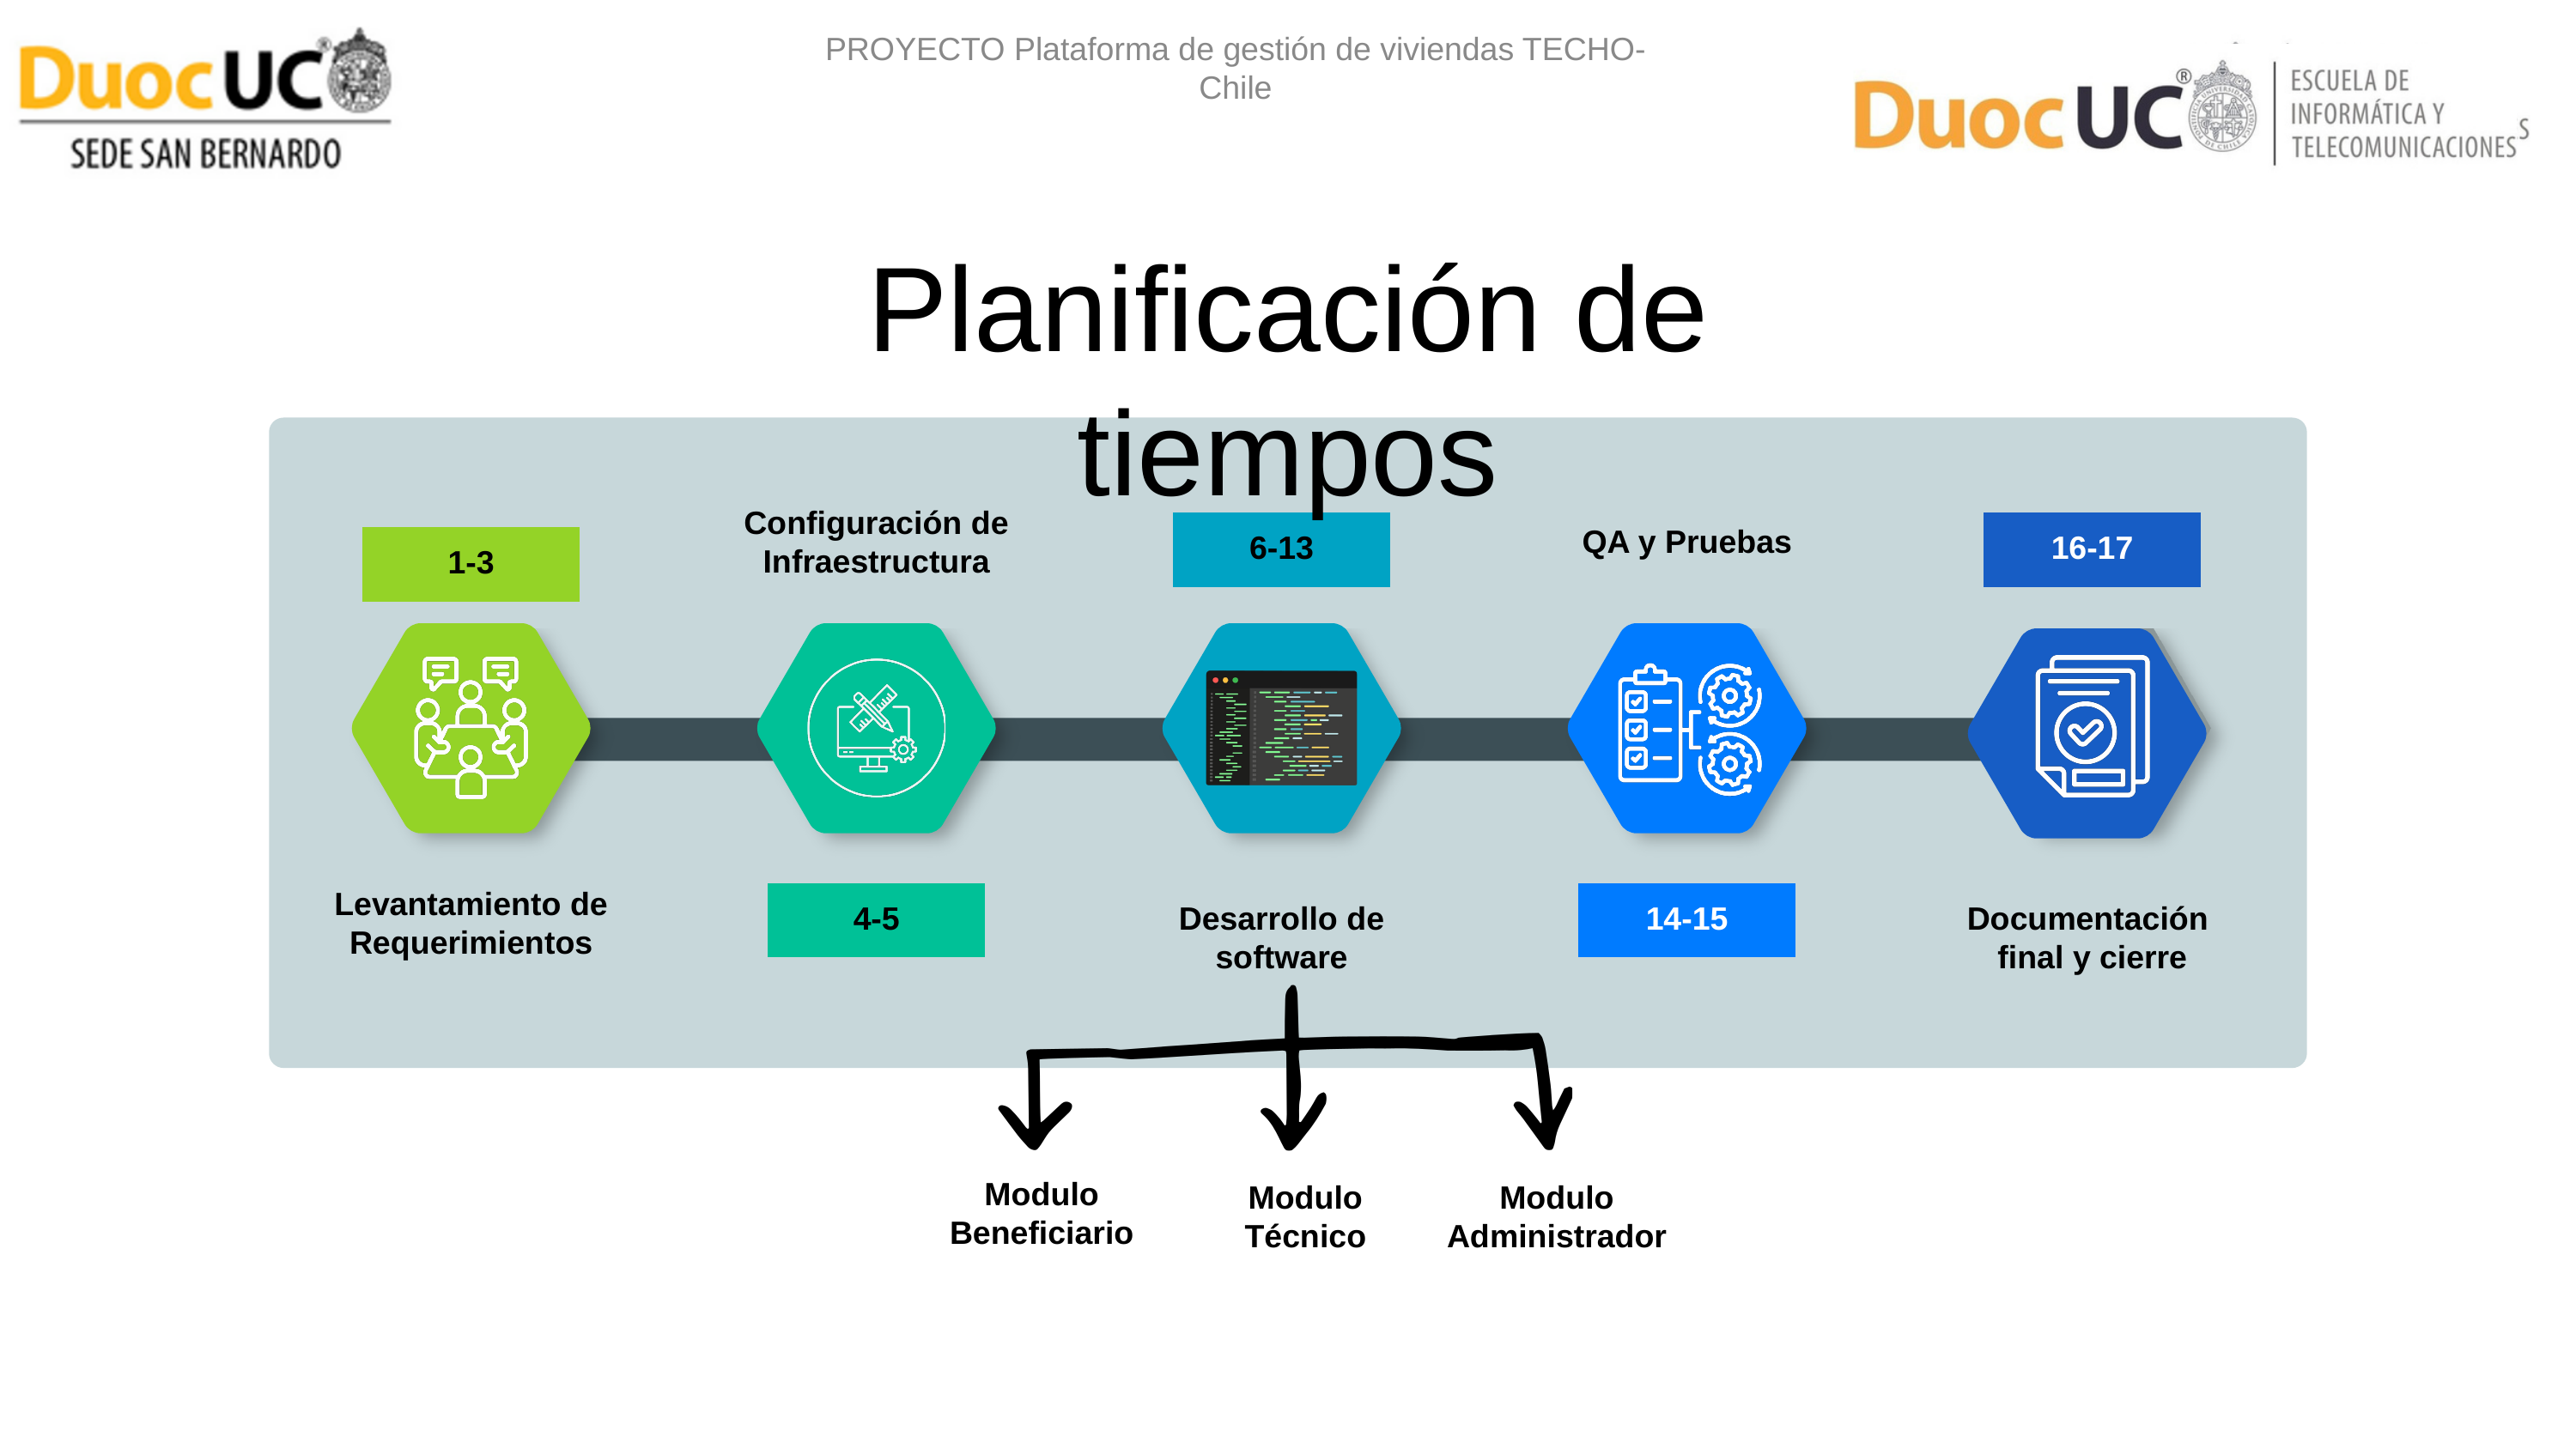

PROYECTO Plataforma de gestión de viviendas TECHO- Chile

Planificación de tiempos

Configuración de Infraestructura

6-13

16-17
QA y Pruebas

1-3

Levantamiento de Requerimientos

4-5

14-15
Desarrollo de software
Documentación  final y cierre

Modulo Beneficiario
Modulo Técnico
Modulo Administrador